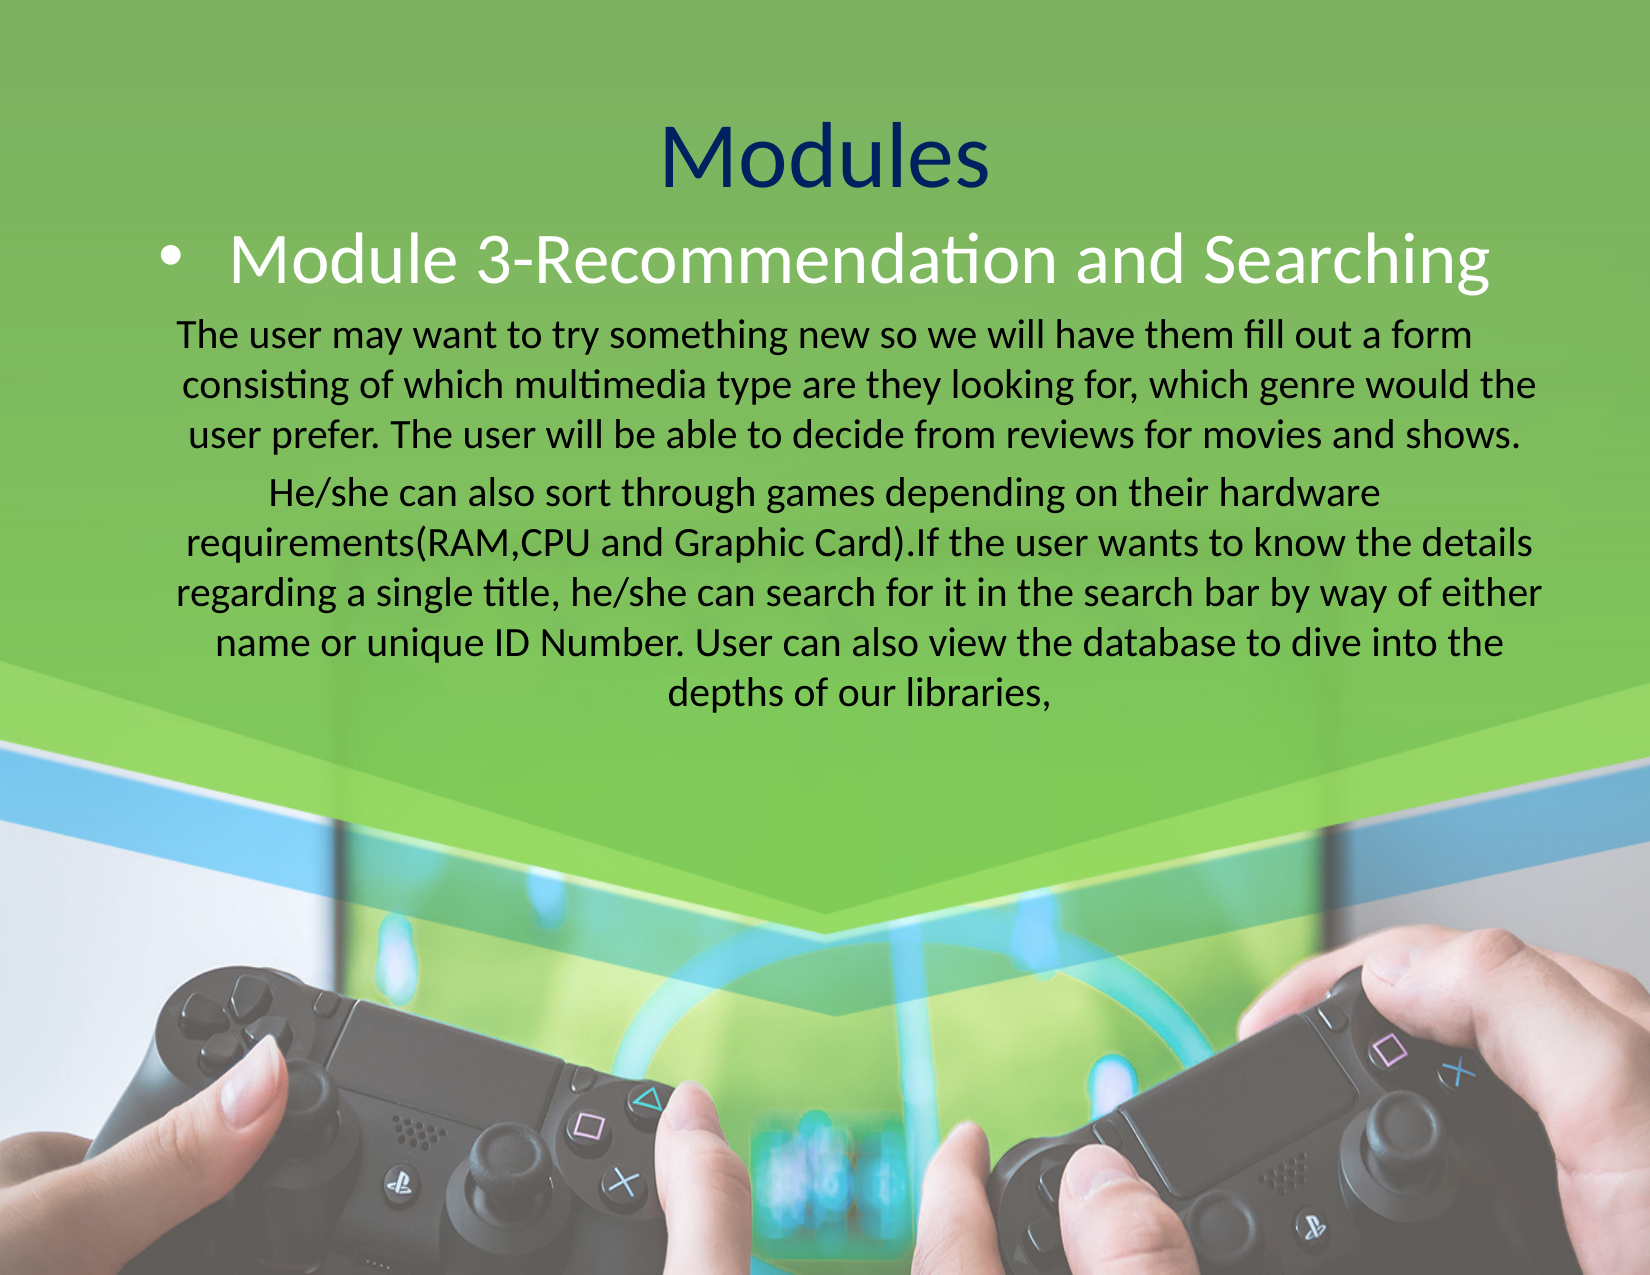

# Modules
Module 3-Recommendation and Searching
The user may want to try something new so we will have them fill out a form consisting of which multimedia type are they looking for, which genre would the user prefer. The user will be able to decide from reviews for movies and shows.
He/she can also sort through games depending on their hardware requirements(RAM,CPU and Graphic Card).If the user wants to know the details regarding a single title, he/she can search for it in the search bar by way of either name or unique ID Number. User can also view the database to dive into the depths of our libraries,